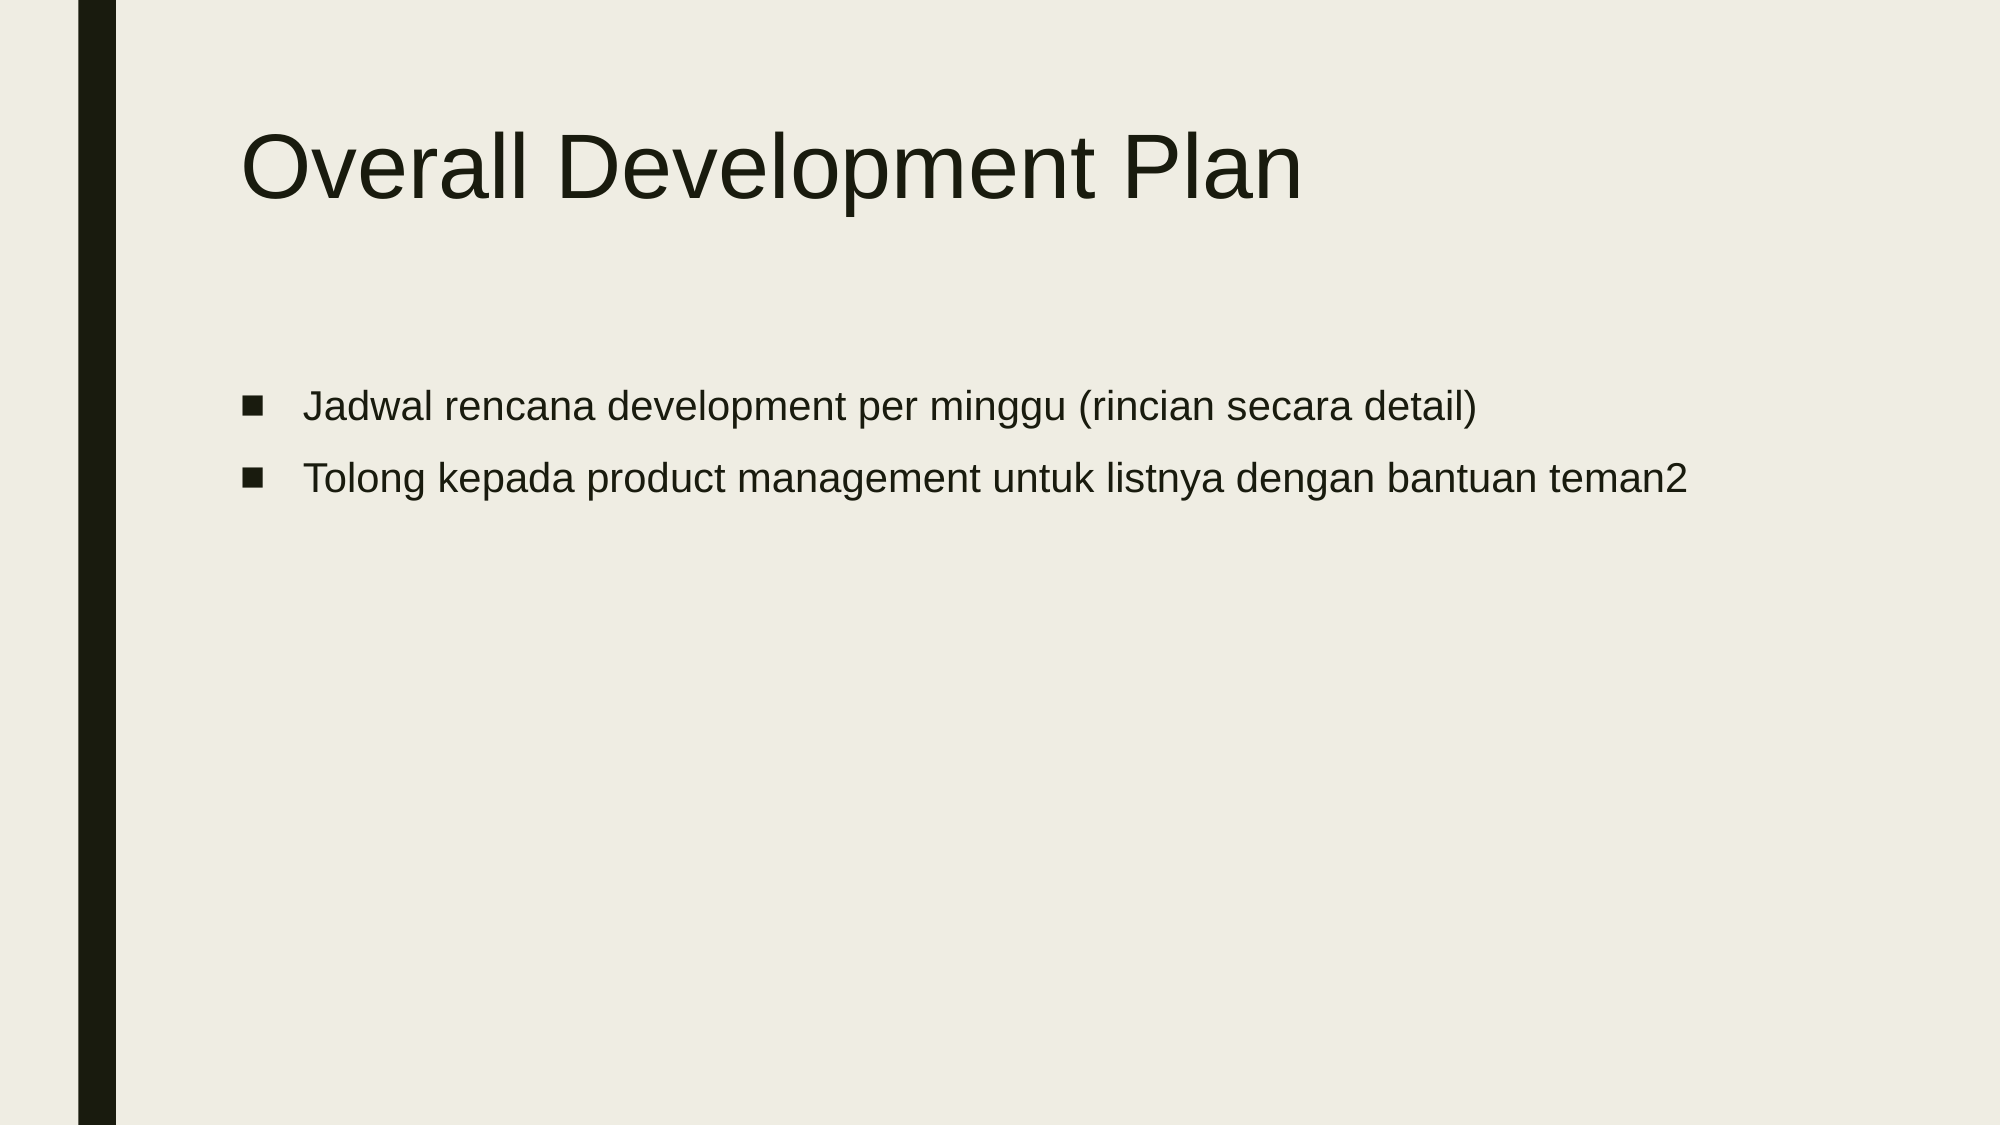

# Overall Development Plan
Jadwal rencana development per minggu (rincian secara detail)
Tolong kepada product management untuk listnya dengan bantuan teman2